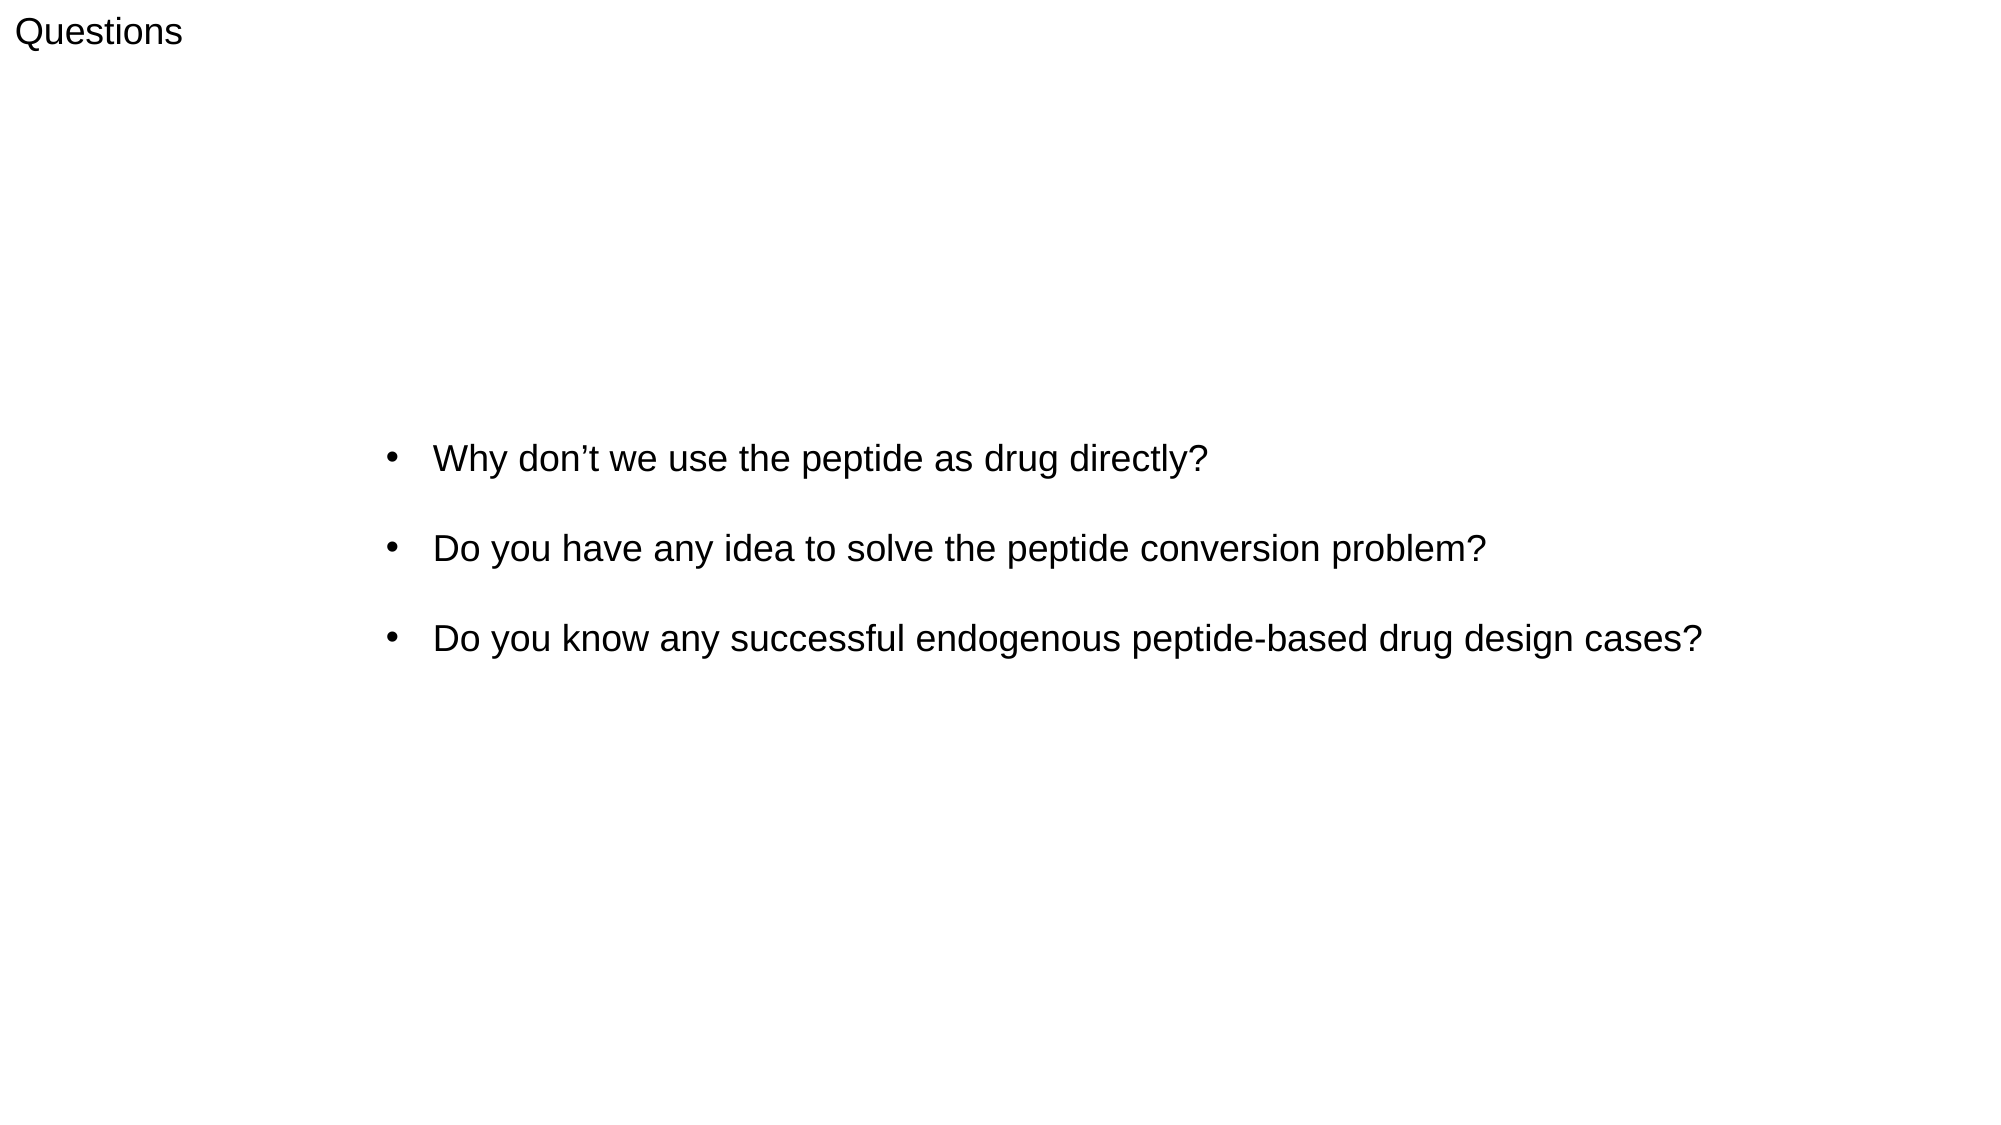

Questions
Why don’t we use the peptide as drug directly?

Do you have any idea to solve the peptide conversion problem?

Do you know any successful endogenous peptide-based drug design cases?